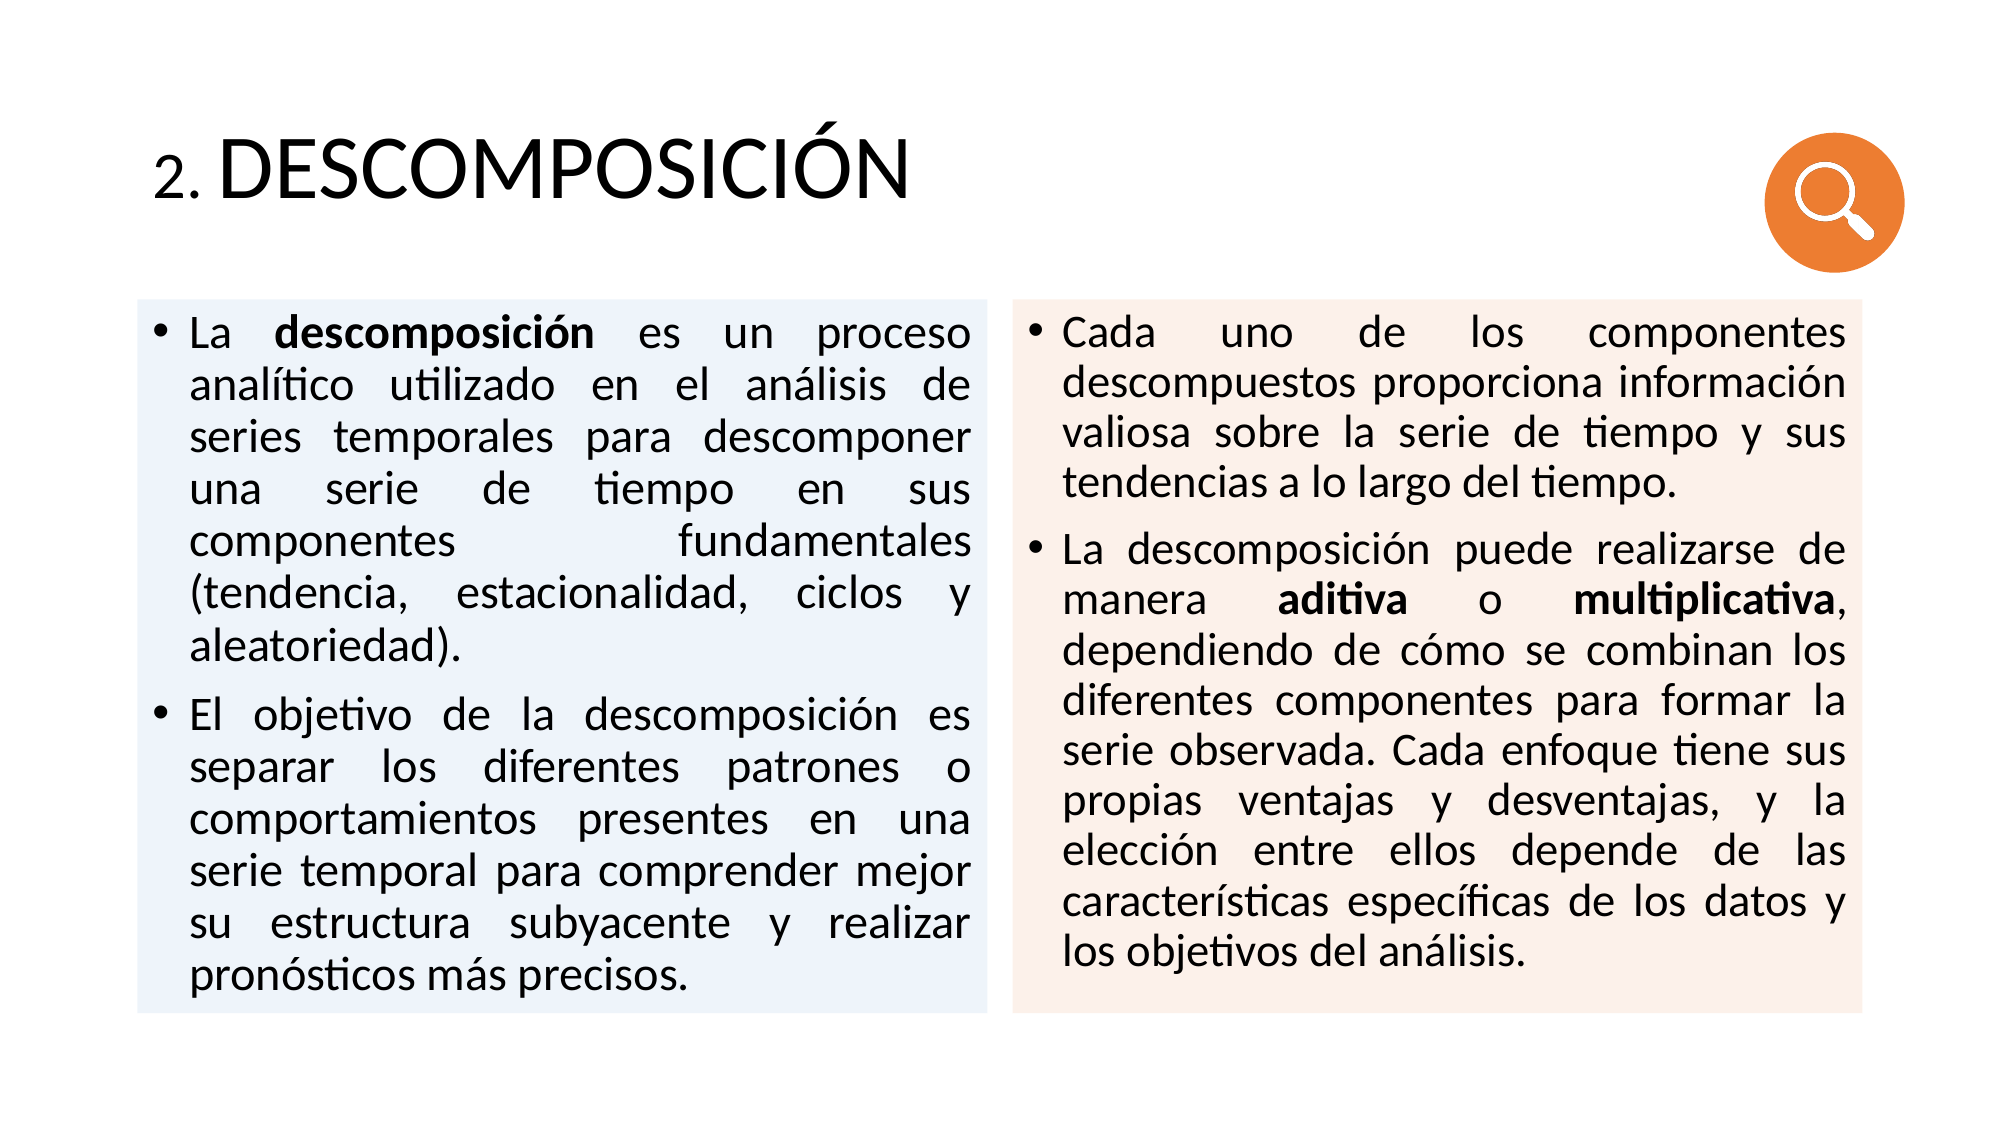

# 2. DESCOMPOSICIÓN

La descomposición es un proceso analítico utilizado en el análisis de series temporales para descomponer una serie de tiempo en sus componentes fundamentales (tendencia, estacionalidad, ciclos y aleatoriedad).
El objetivo de la descomposición es separar los diferentes patrones o comportamientos presentes en una serie temporal para comprender mejor su estructura subyacente y realizar pronósticos más precisos.
Cada uno de los componentes descompuestos proporciona información valiosa sobre la serie de tiempo y sus tendencias a lo largo del tiempo.
La descomposición puede realizarse de manera aditiva o multiplicativa, dependiendo de cómo se combinan los diferentes componentes para formar la serie observada. Cada enfoque tiene sus propias ventajas y desventajas, y la elección entre ellos depende de las características específicas de los datos y los objetivos del análisis.